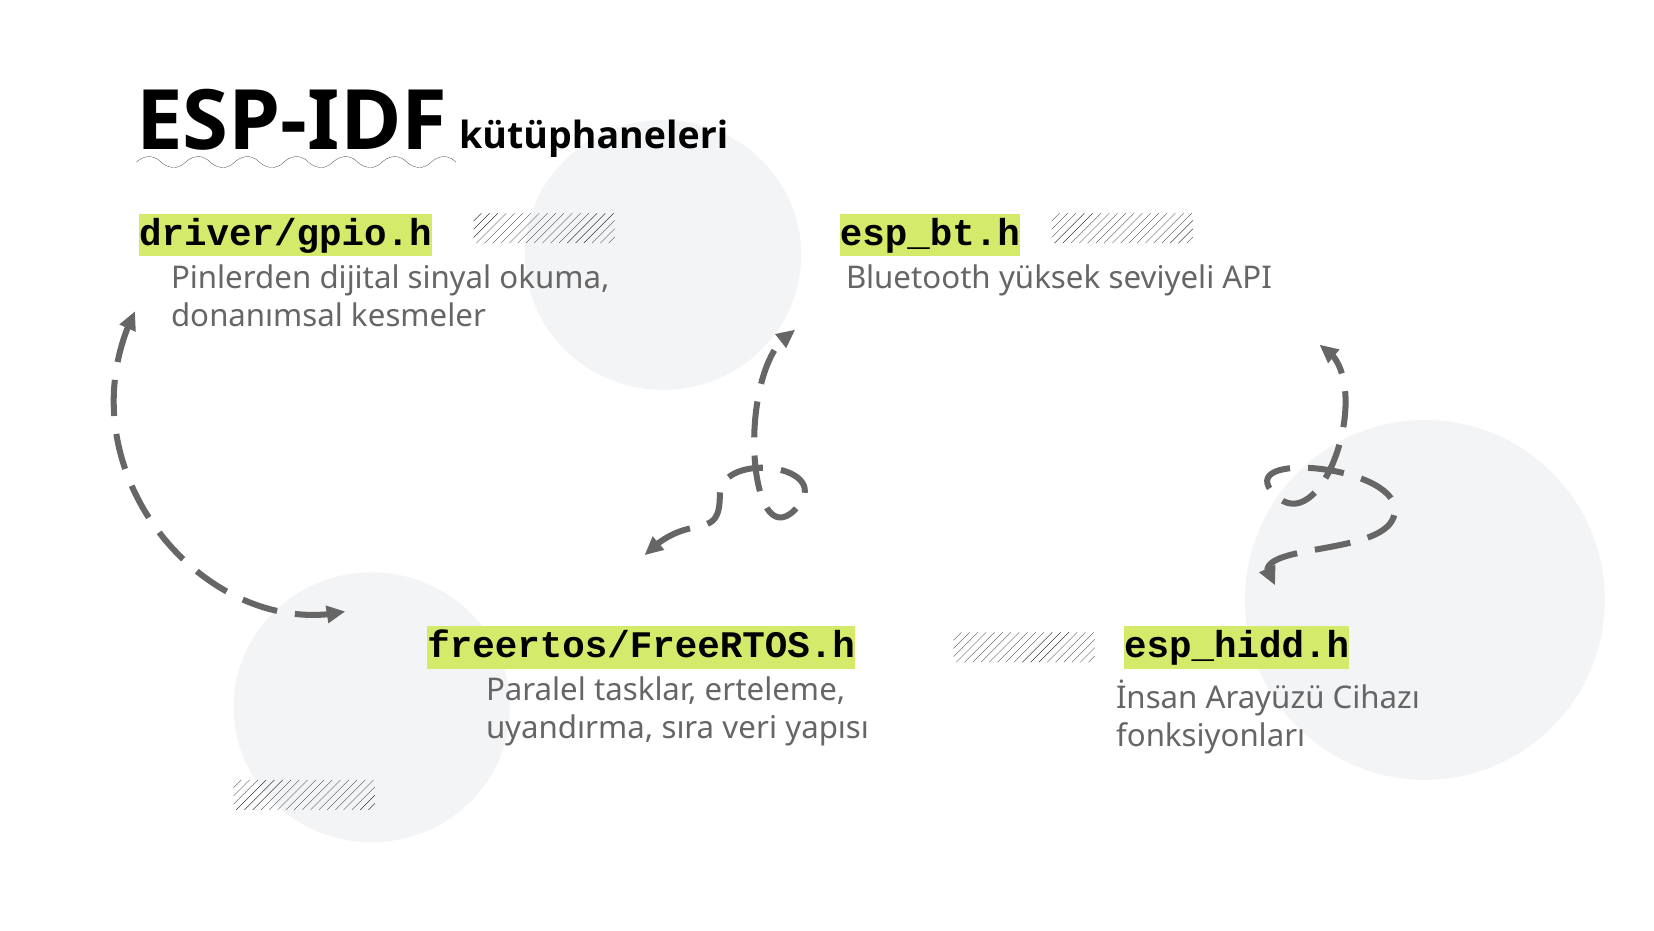

ESP-IDF
kütüphaneleri
driver/gpio.h
esp_bt.h
Pinlerden dijital sinyal okuma, donanımsal kesmeler
Bluetooth yüksek seviyeli API
freertos/FreeRTOS.h
esp_hidd.h
Paralel tasklar, erteleme, uyandırma, sıra veri yapısı
İnsan Arayüzü Cihazı fonksiyonları